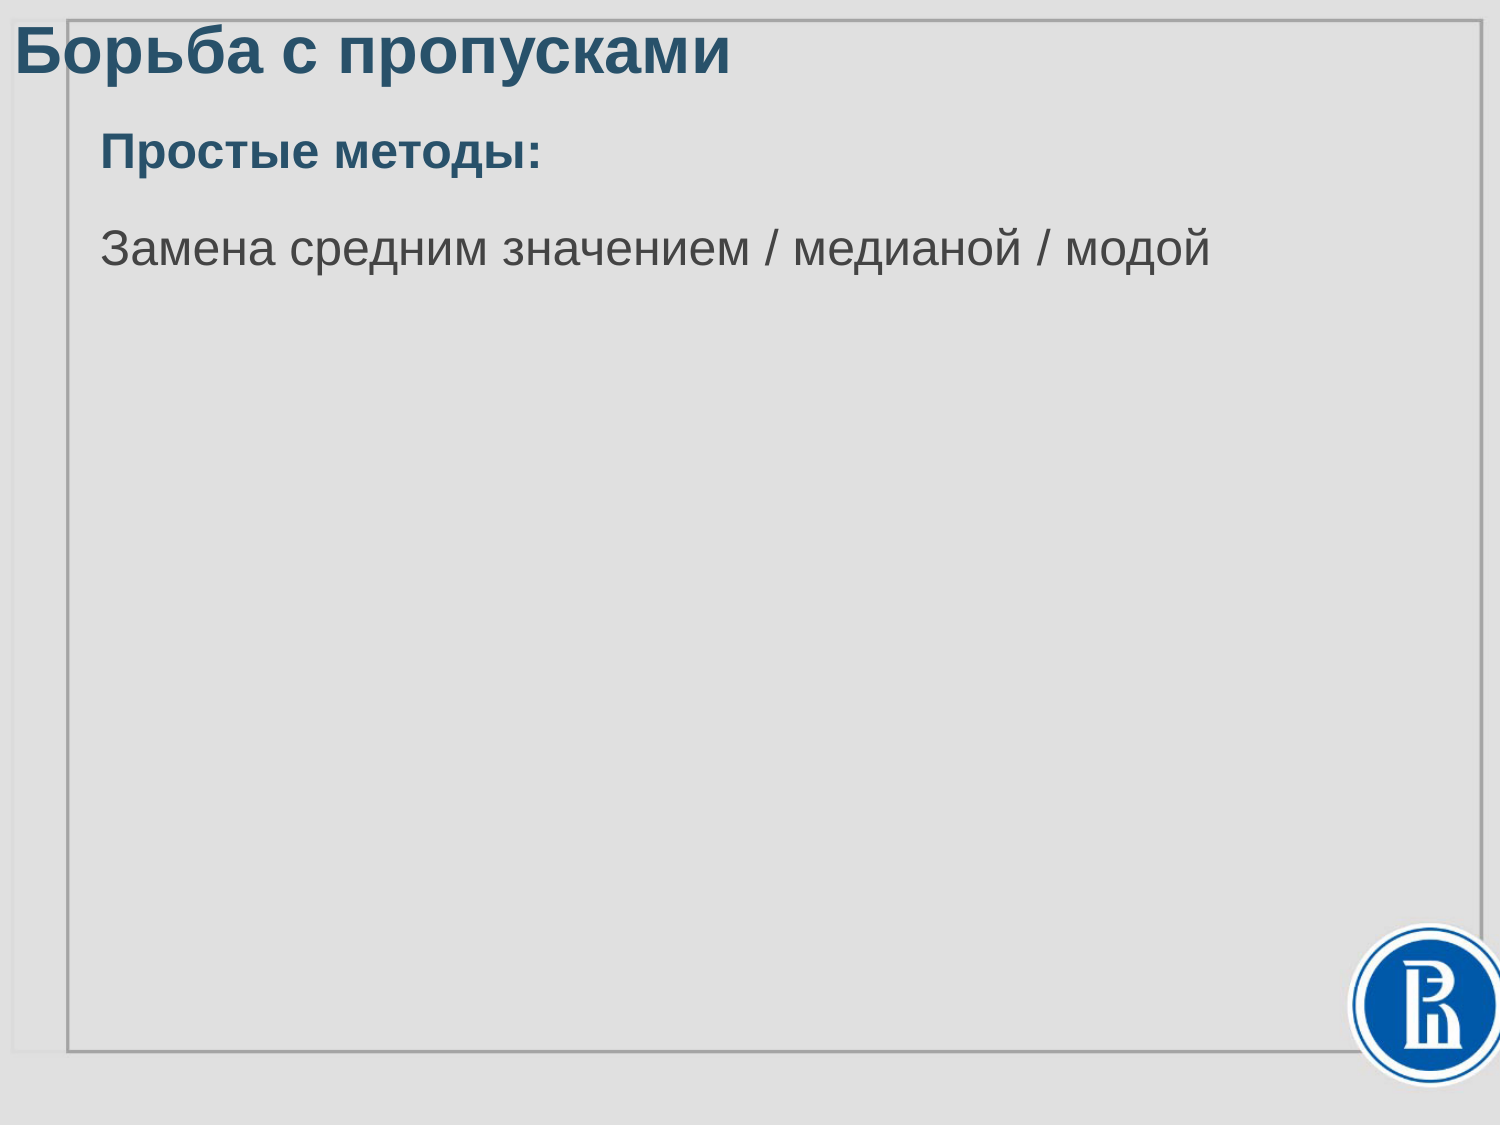

Борьба с пропусками
Простые методы:
Замена средним значением / медианой / модой